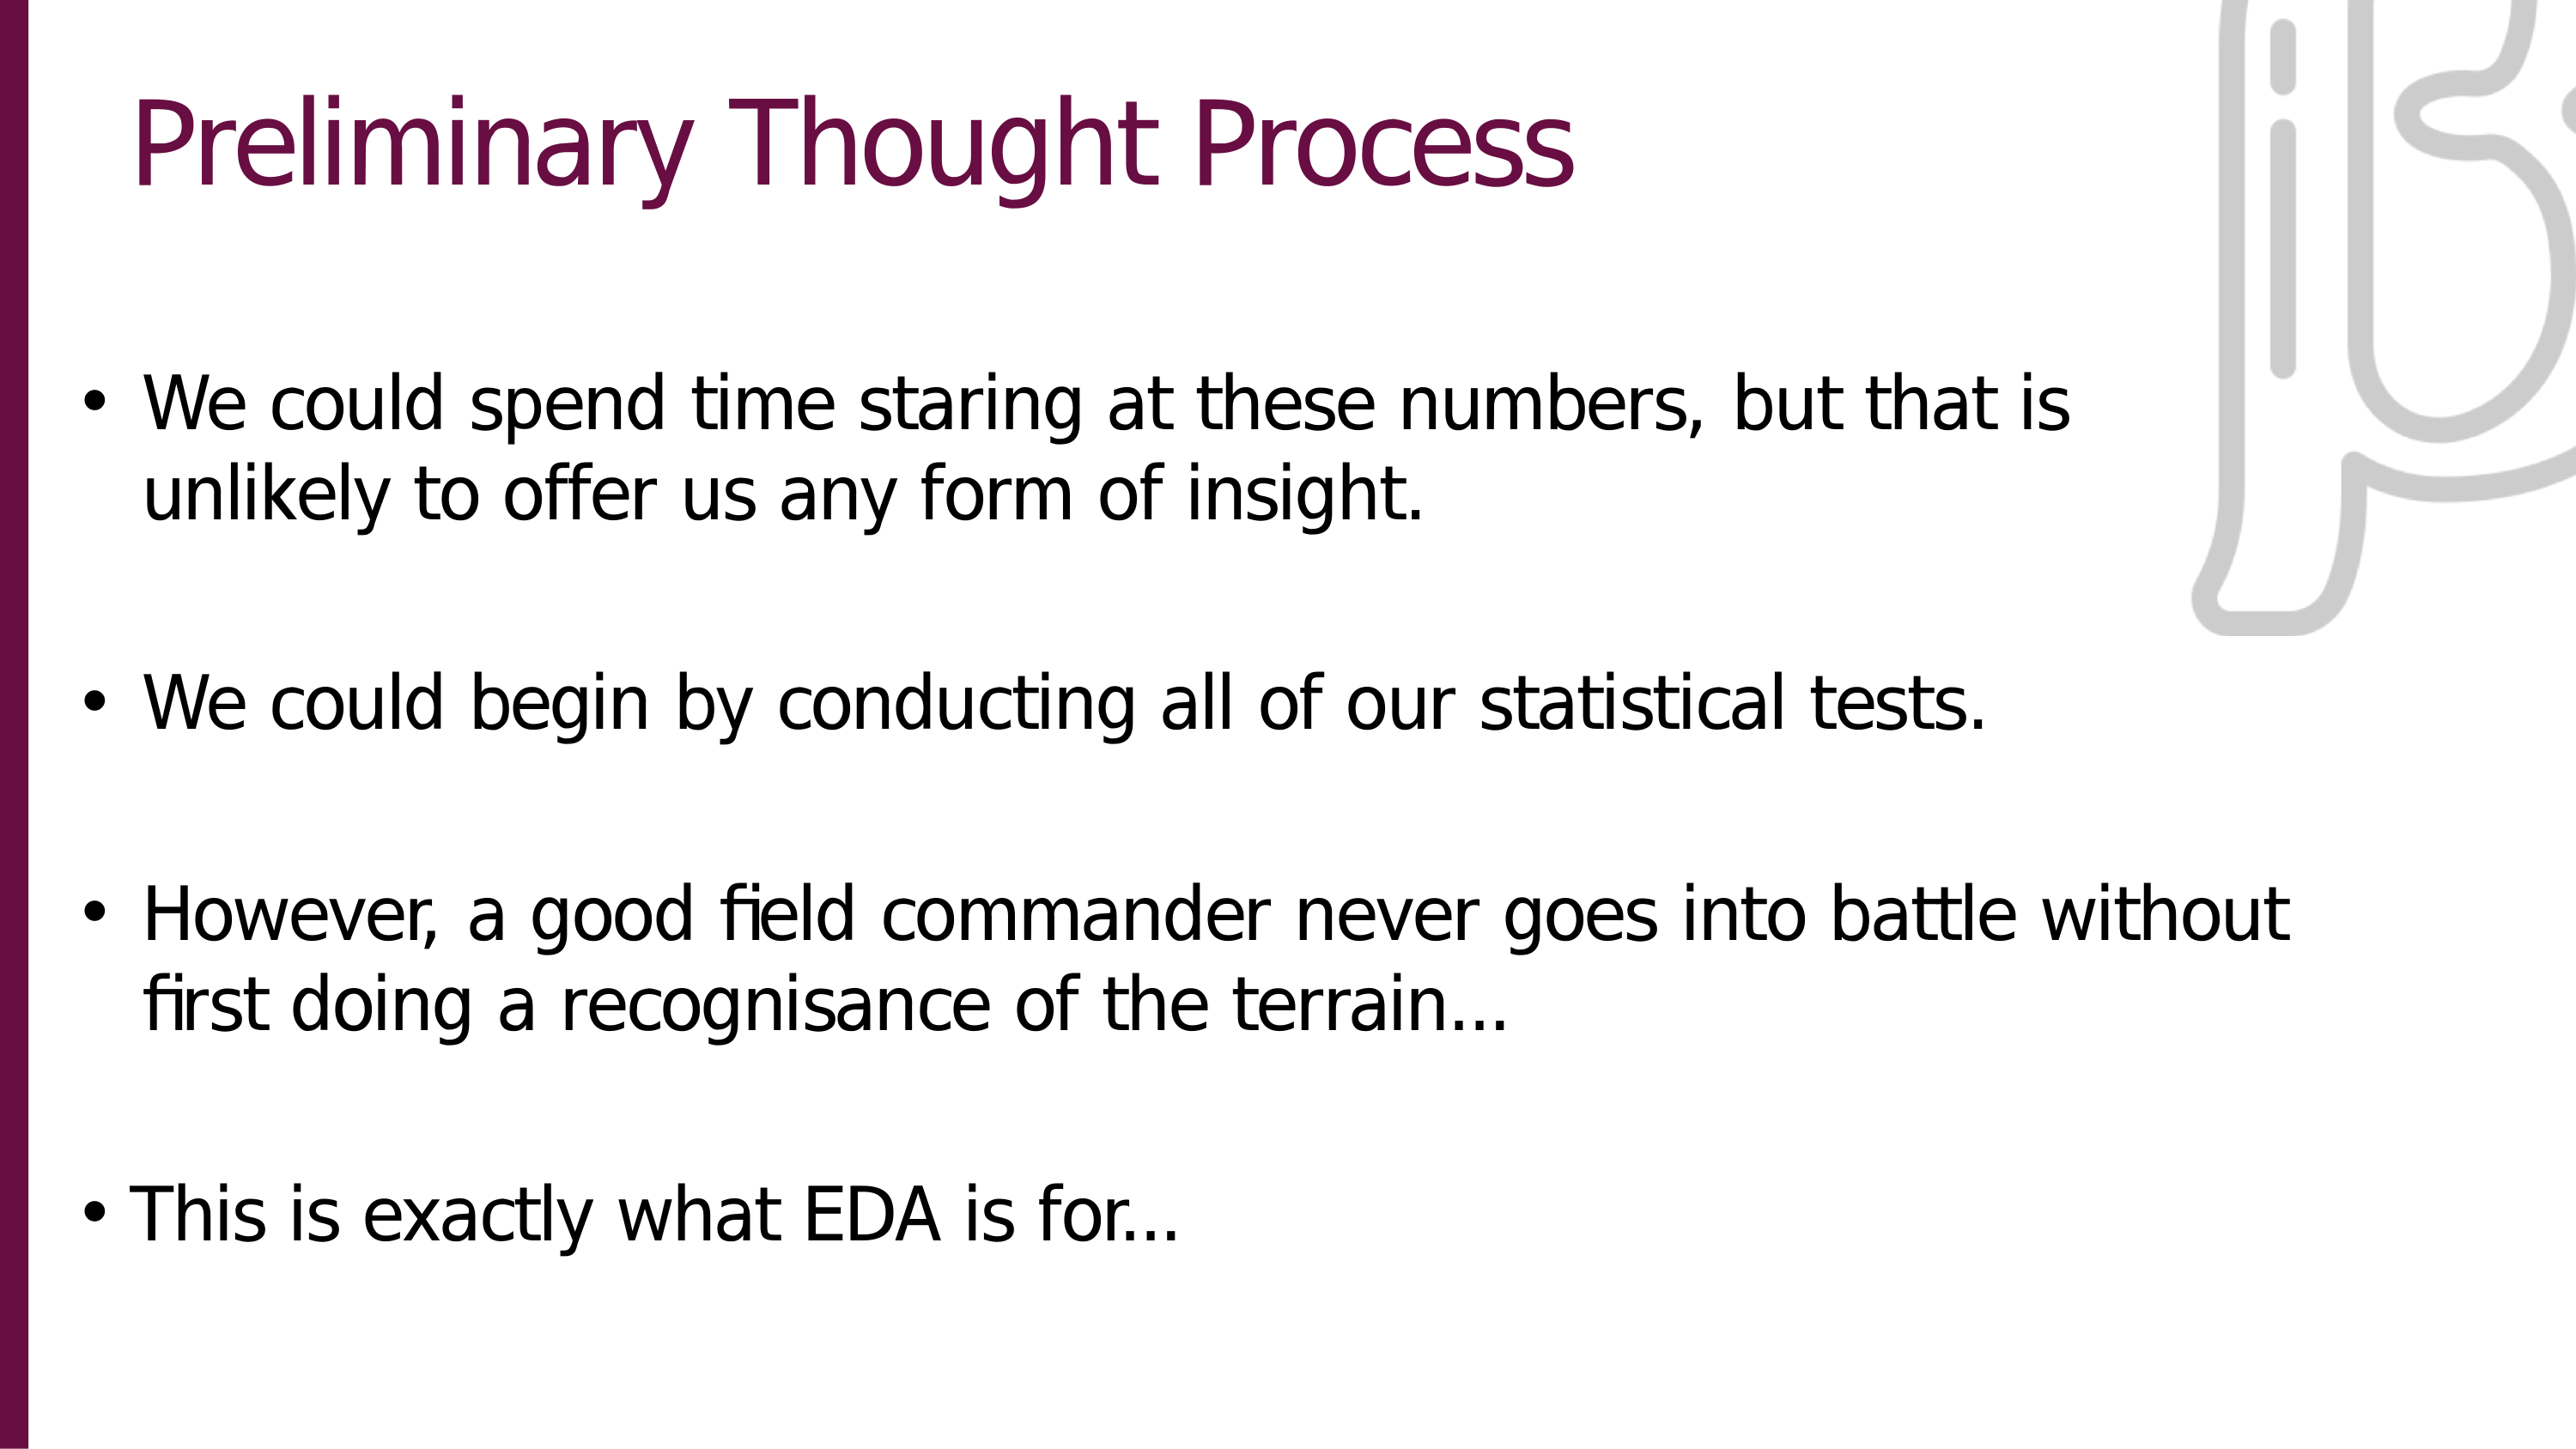

Preliminary Thought Process
We could spend time staring at these numbers, but that is unlikely to offer us any form of insight.

We could begin by conducting all of our statistical tests.

However, a good field commander never goes into battle without first doing a recognisance of the terrain…

This is exactly what EDA is for…